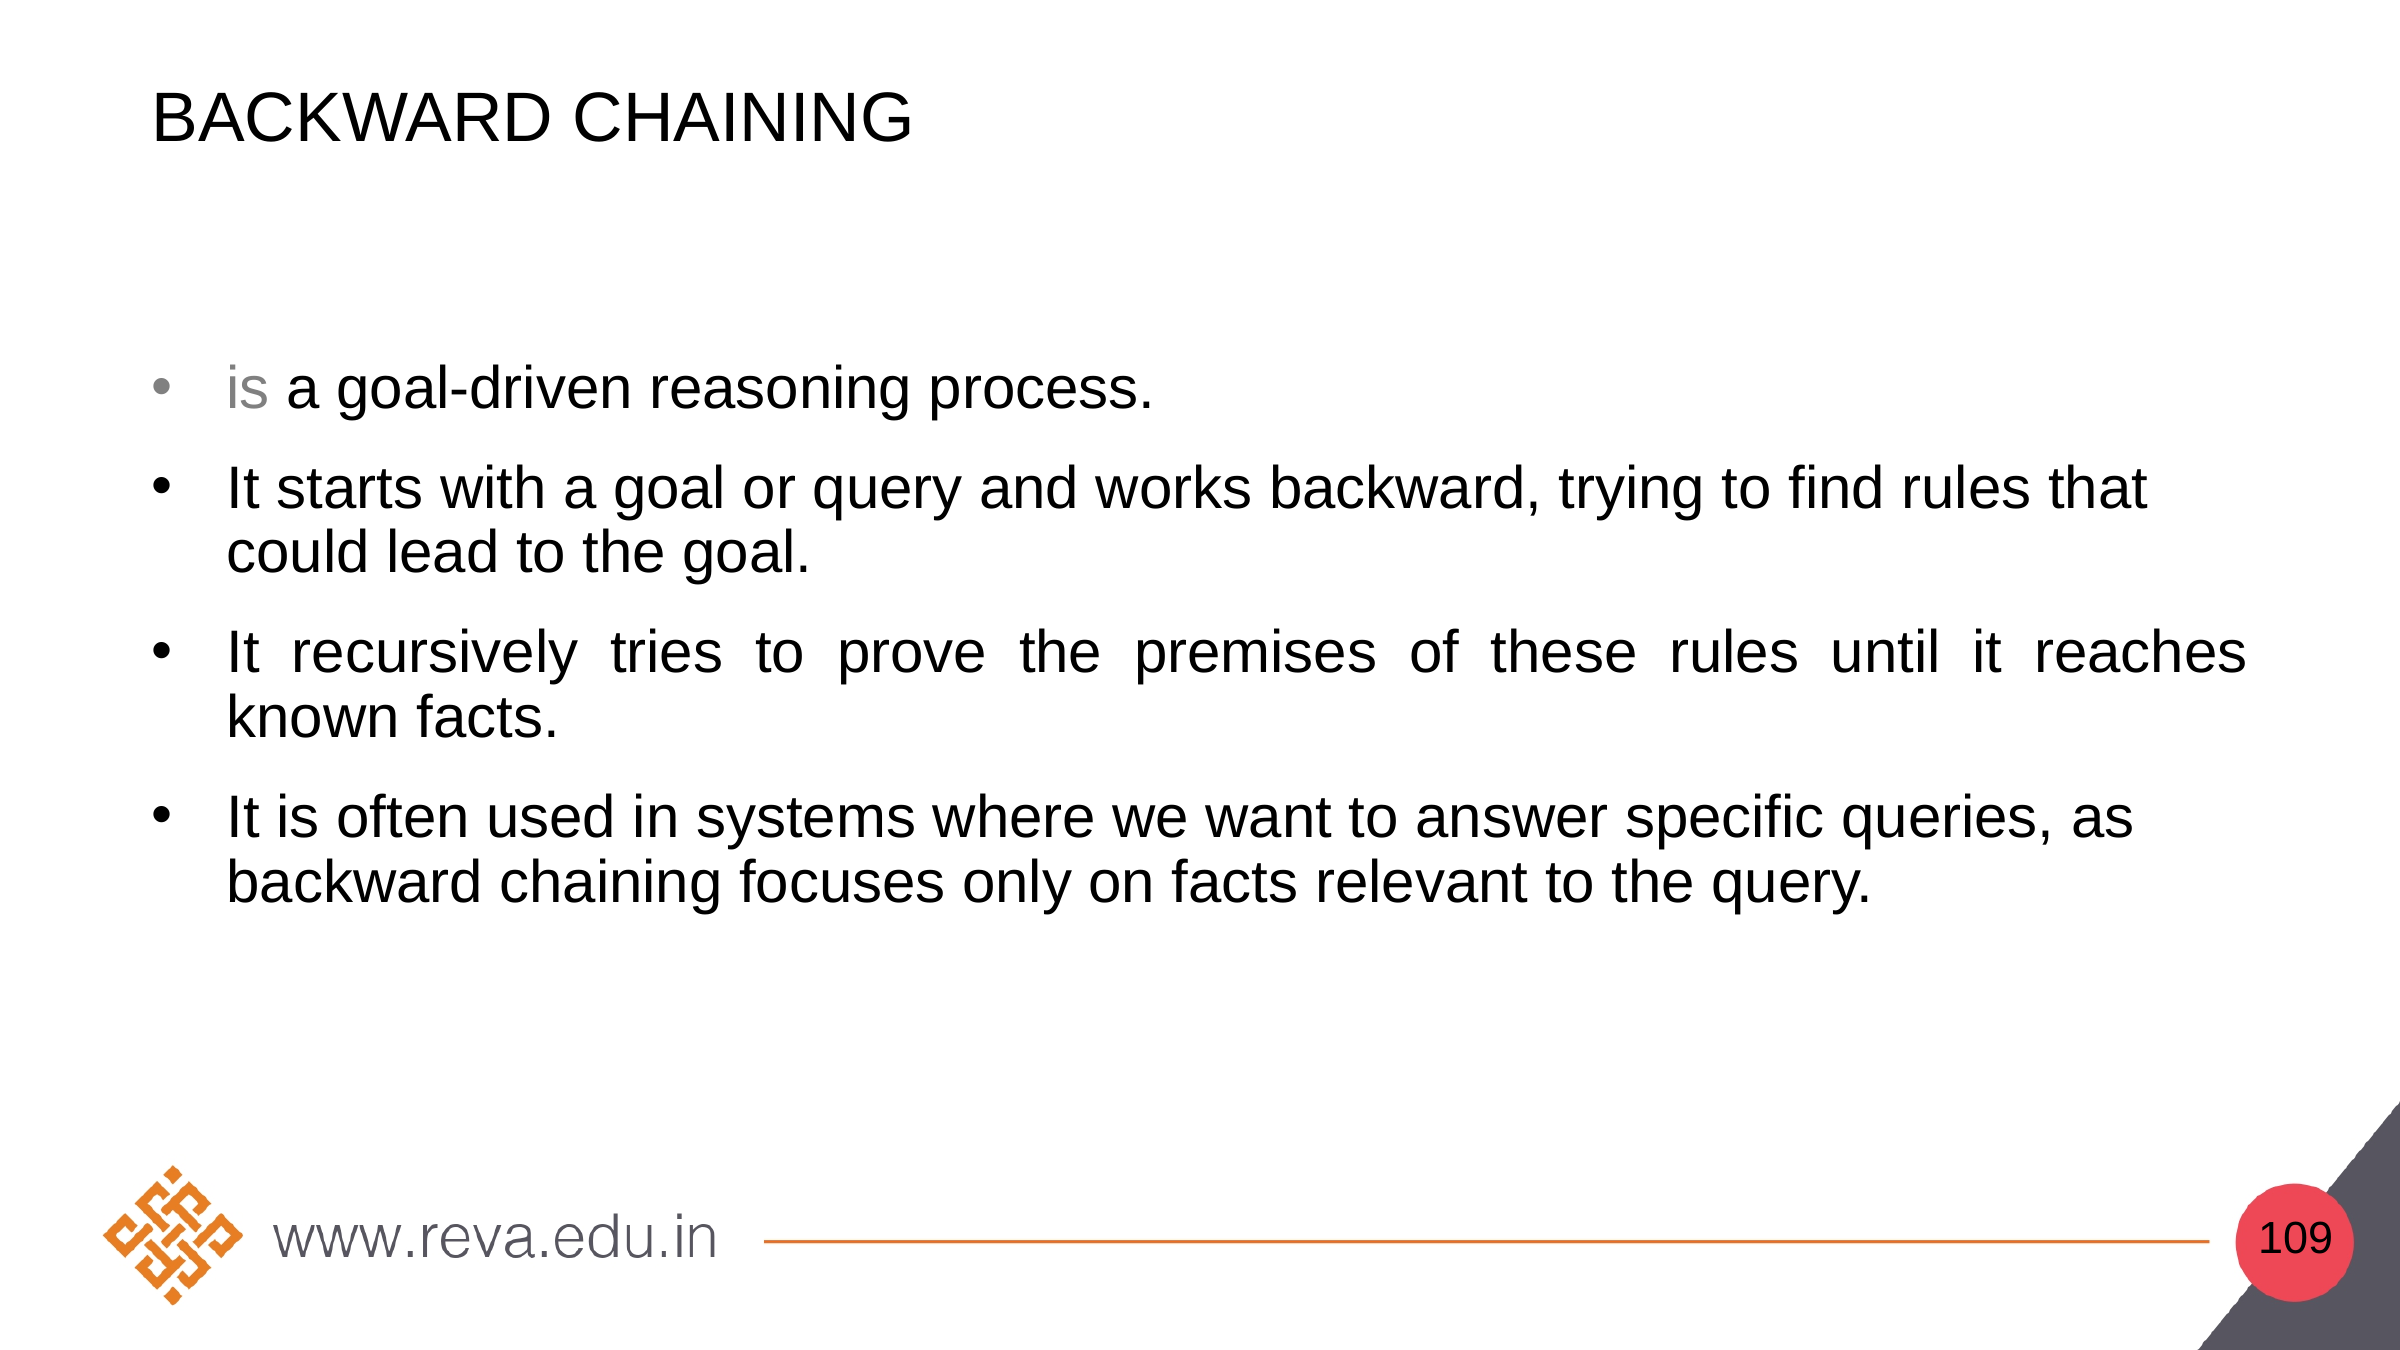

# Backward chaining
is a goal-driven reasoning process.
It starts with a goal or query and works backward, trying to find rules that could lead to the goal.
It recursively tries to prove the premises of these rules until it reaches known facts.
It is often used in systems where we want to answer specific queries, as backward chaining focuses only on facts relevant to the query.
109